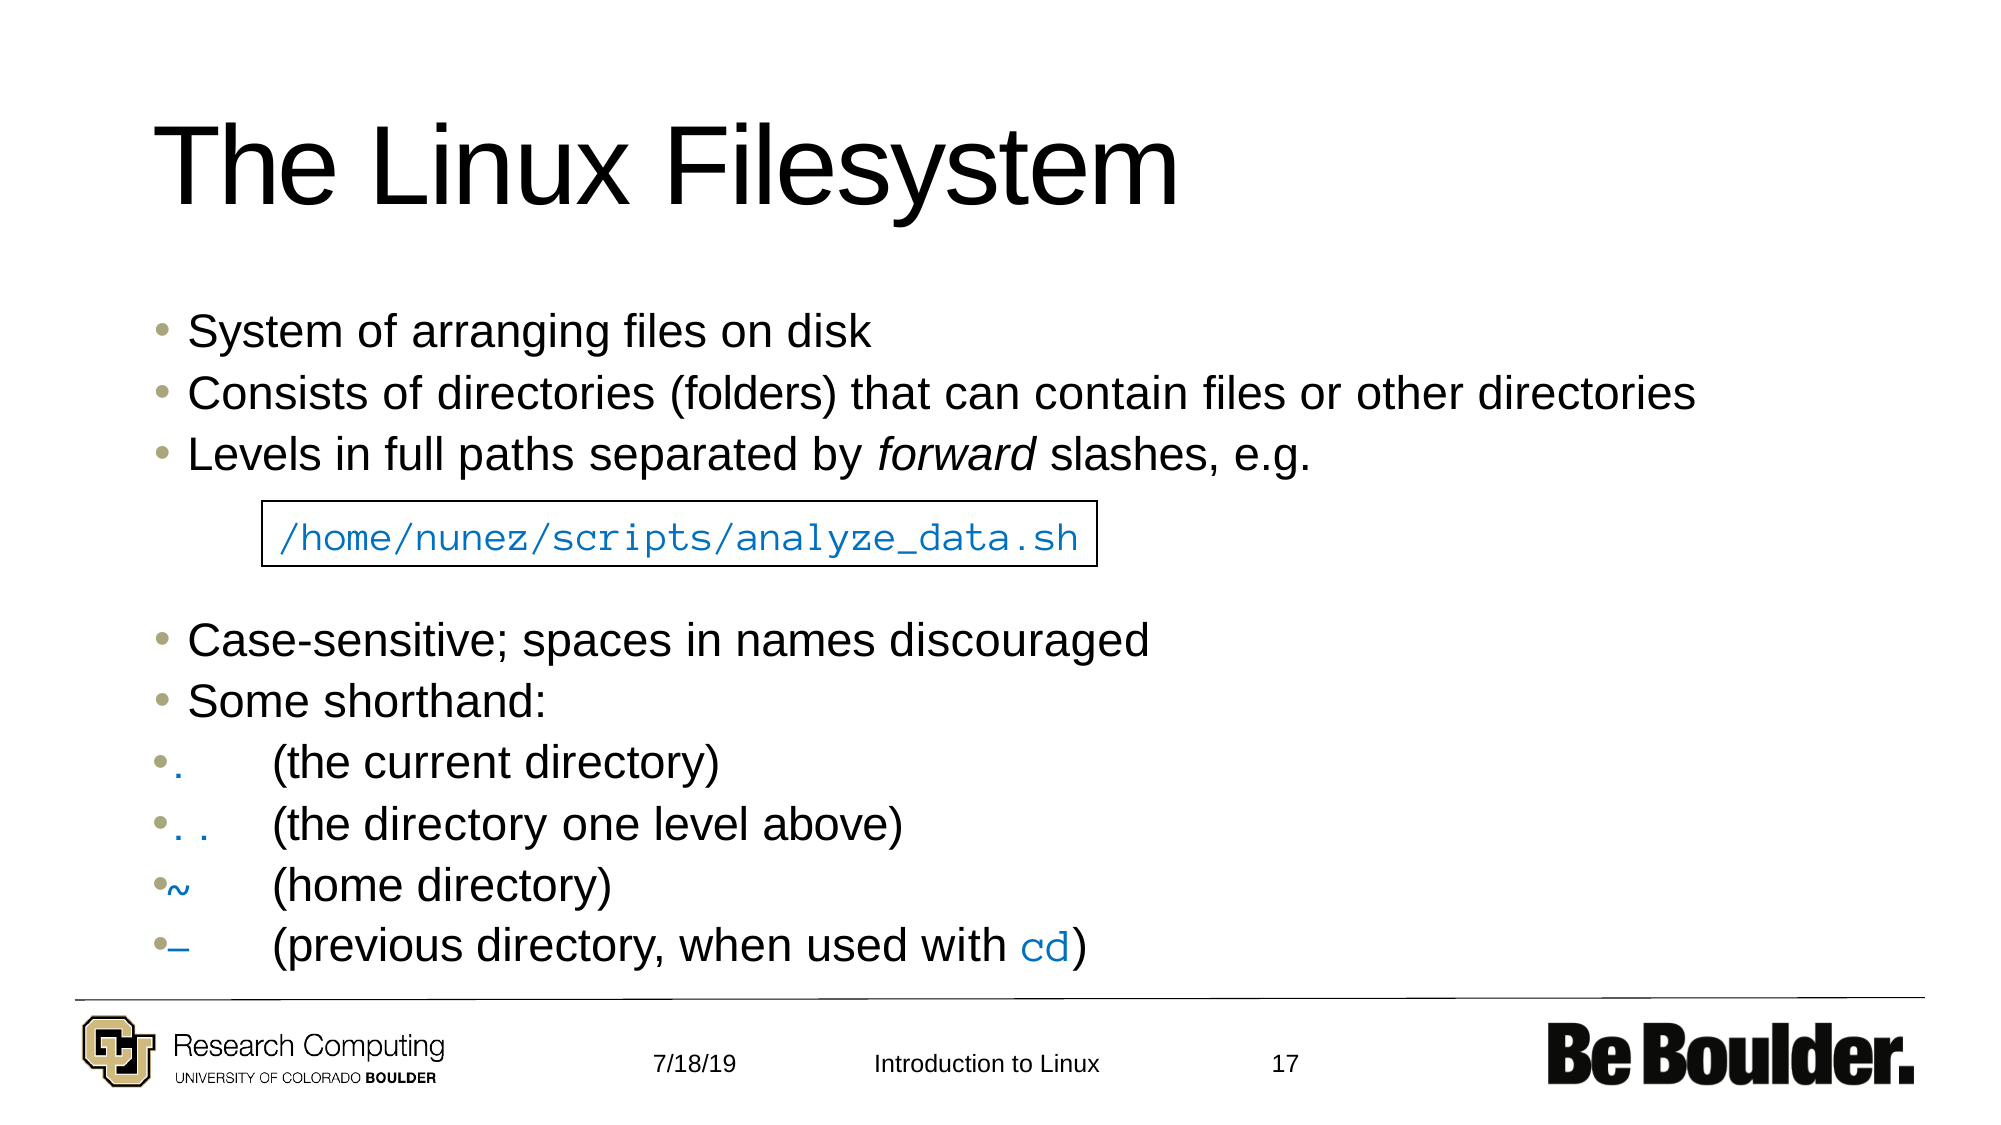

# The Linux Filesystem
System of arranging files on disk
Consists of directories (folders) that can contain files or other directories
Levels in full paths separated by forward slashes, e.g.

Case-sensitive; spaces in names discouraged
Some shorthand:
.	(the current directory)
..	(the directory one level above)
~	(home directory)
-	(previous directory, when used with cd)

/home/nunez/scripts/analyze_data.sh
7/18/19
17
Introduction to Linux